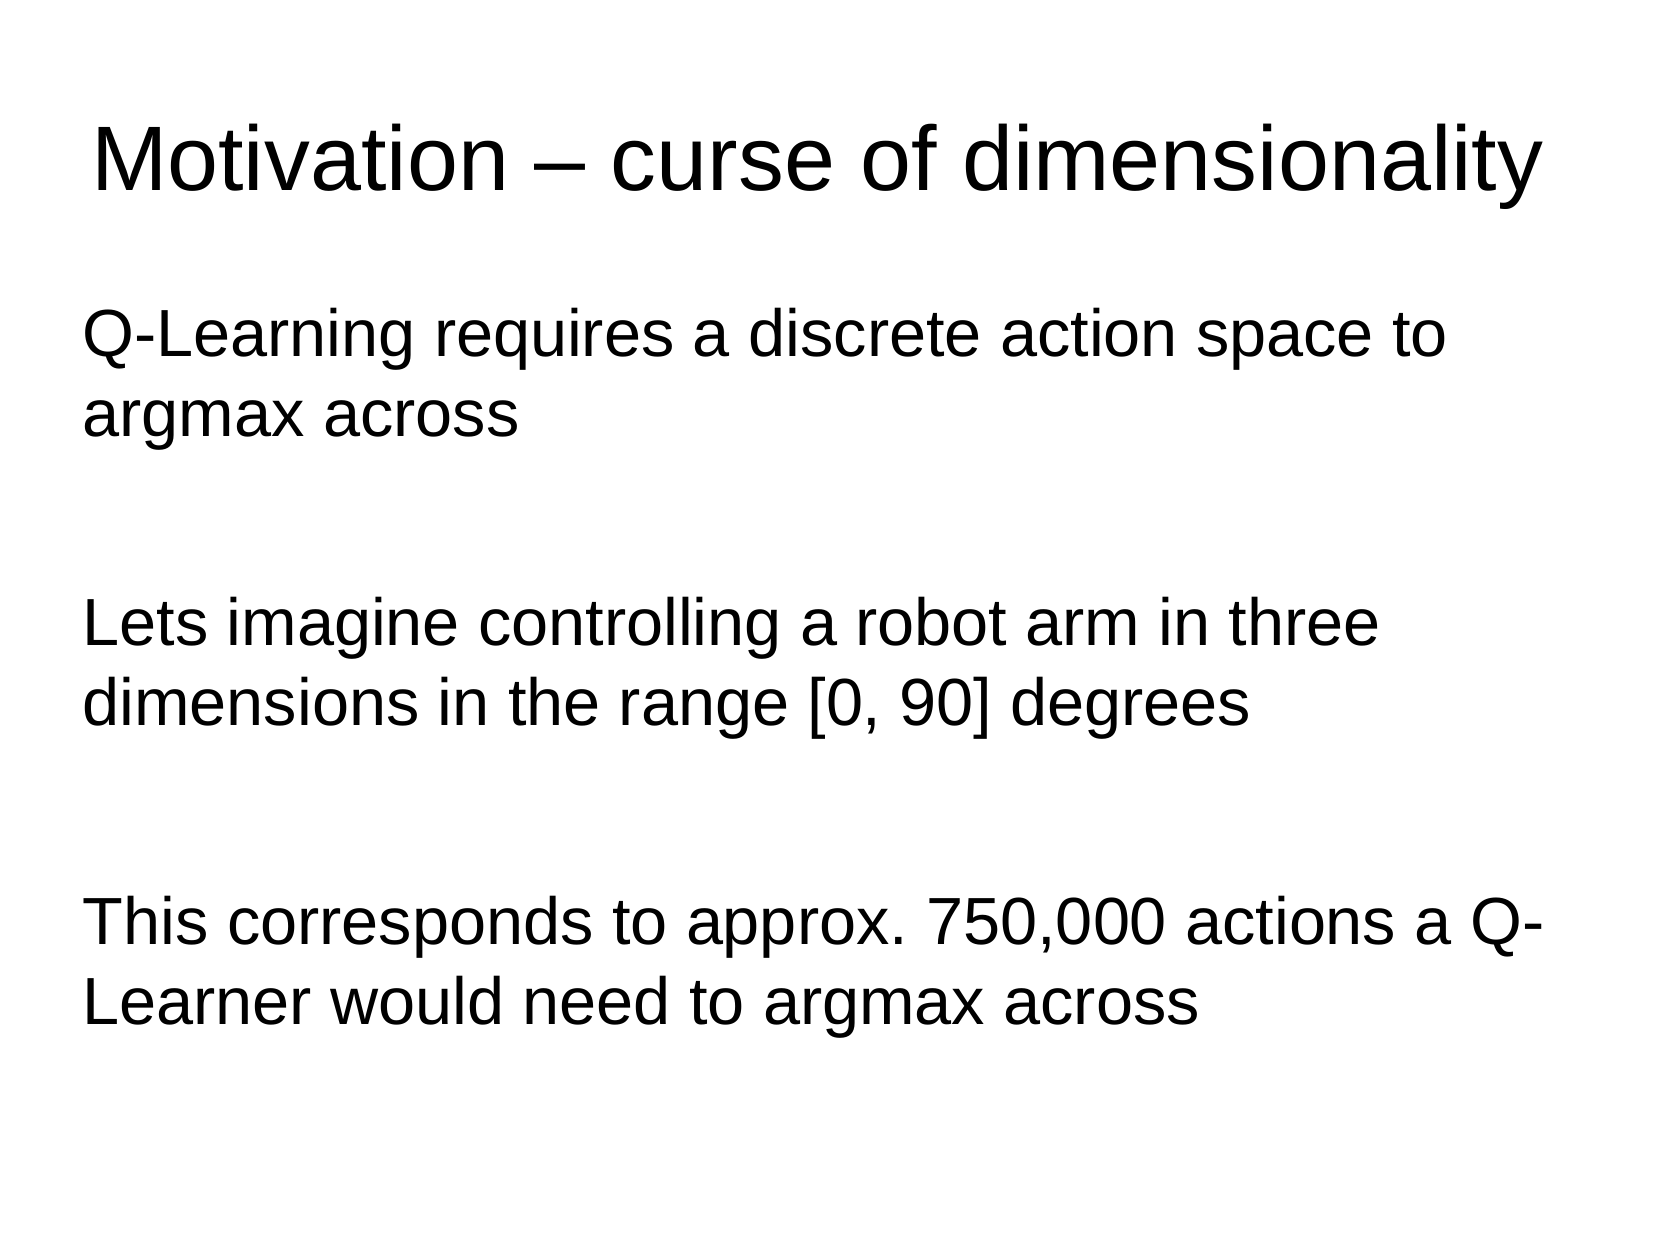

Q-Learning requires a discrete action space to argmax across

Lets imagine controlling a robot arm in three dimensions in the range [0, 90] degrees

This corresponds to approx. 750,000 actions a Q-Learner would need to argmax across

Motivation – curse of dimensionality